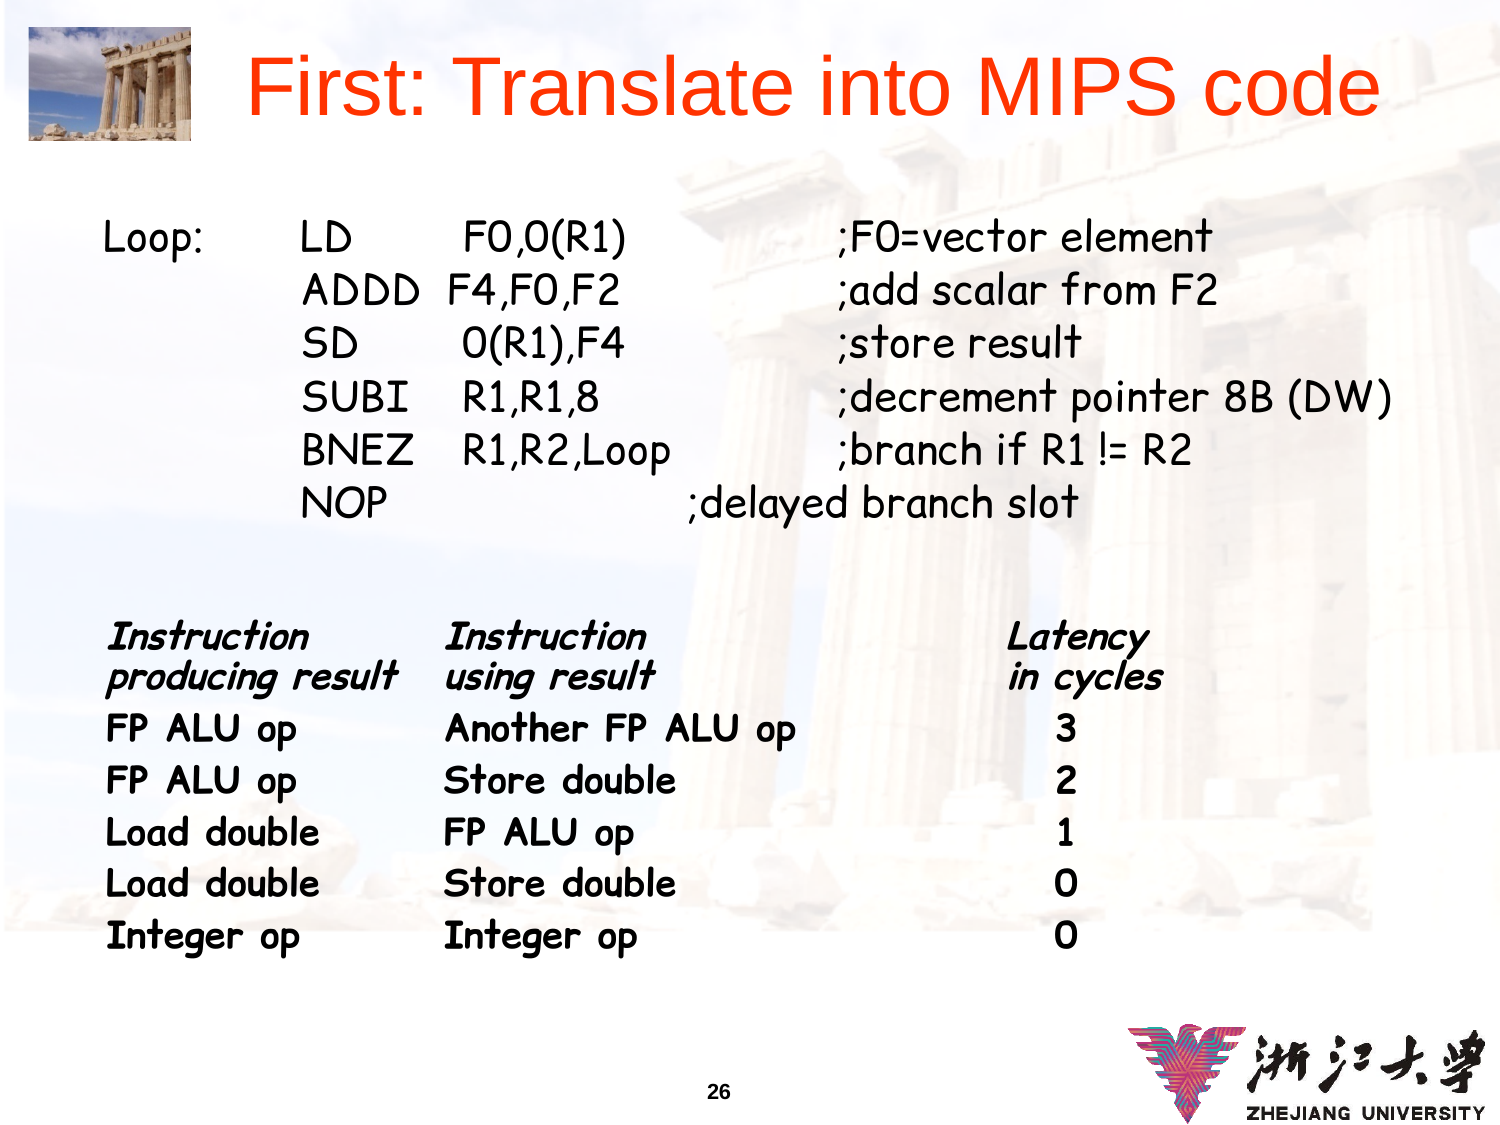

# First: Translate into MIPS code
Loop:	LD	 F0,0(R1)	       ;F0=vector element
 		ADDD  F4,F0,F2	       ;add scalar from F2
 		SD	 0(R1),F4	       ;store result
 		SUBI	 R1,R1,8	       ;decrement pointer 8B (DW)
 		BNEZ	 R1,R2,Loop	       ;branch if R1 != R2
 		NOP		       ;delayed branch slot
Instruction	Instruction		Latency
producing result	using result 		in cycles
FP ALU op	Another FP ALU op		   3
FP ALU op	Store double	   	   2
Load double	FP ALU op		   1
Load double	Store double	   	   0
Integer op	Integer op		   0